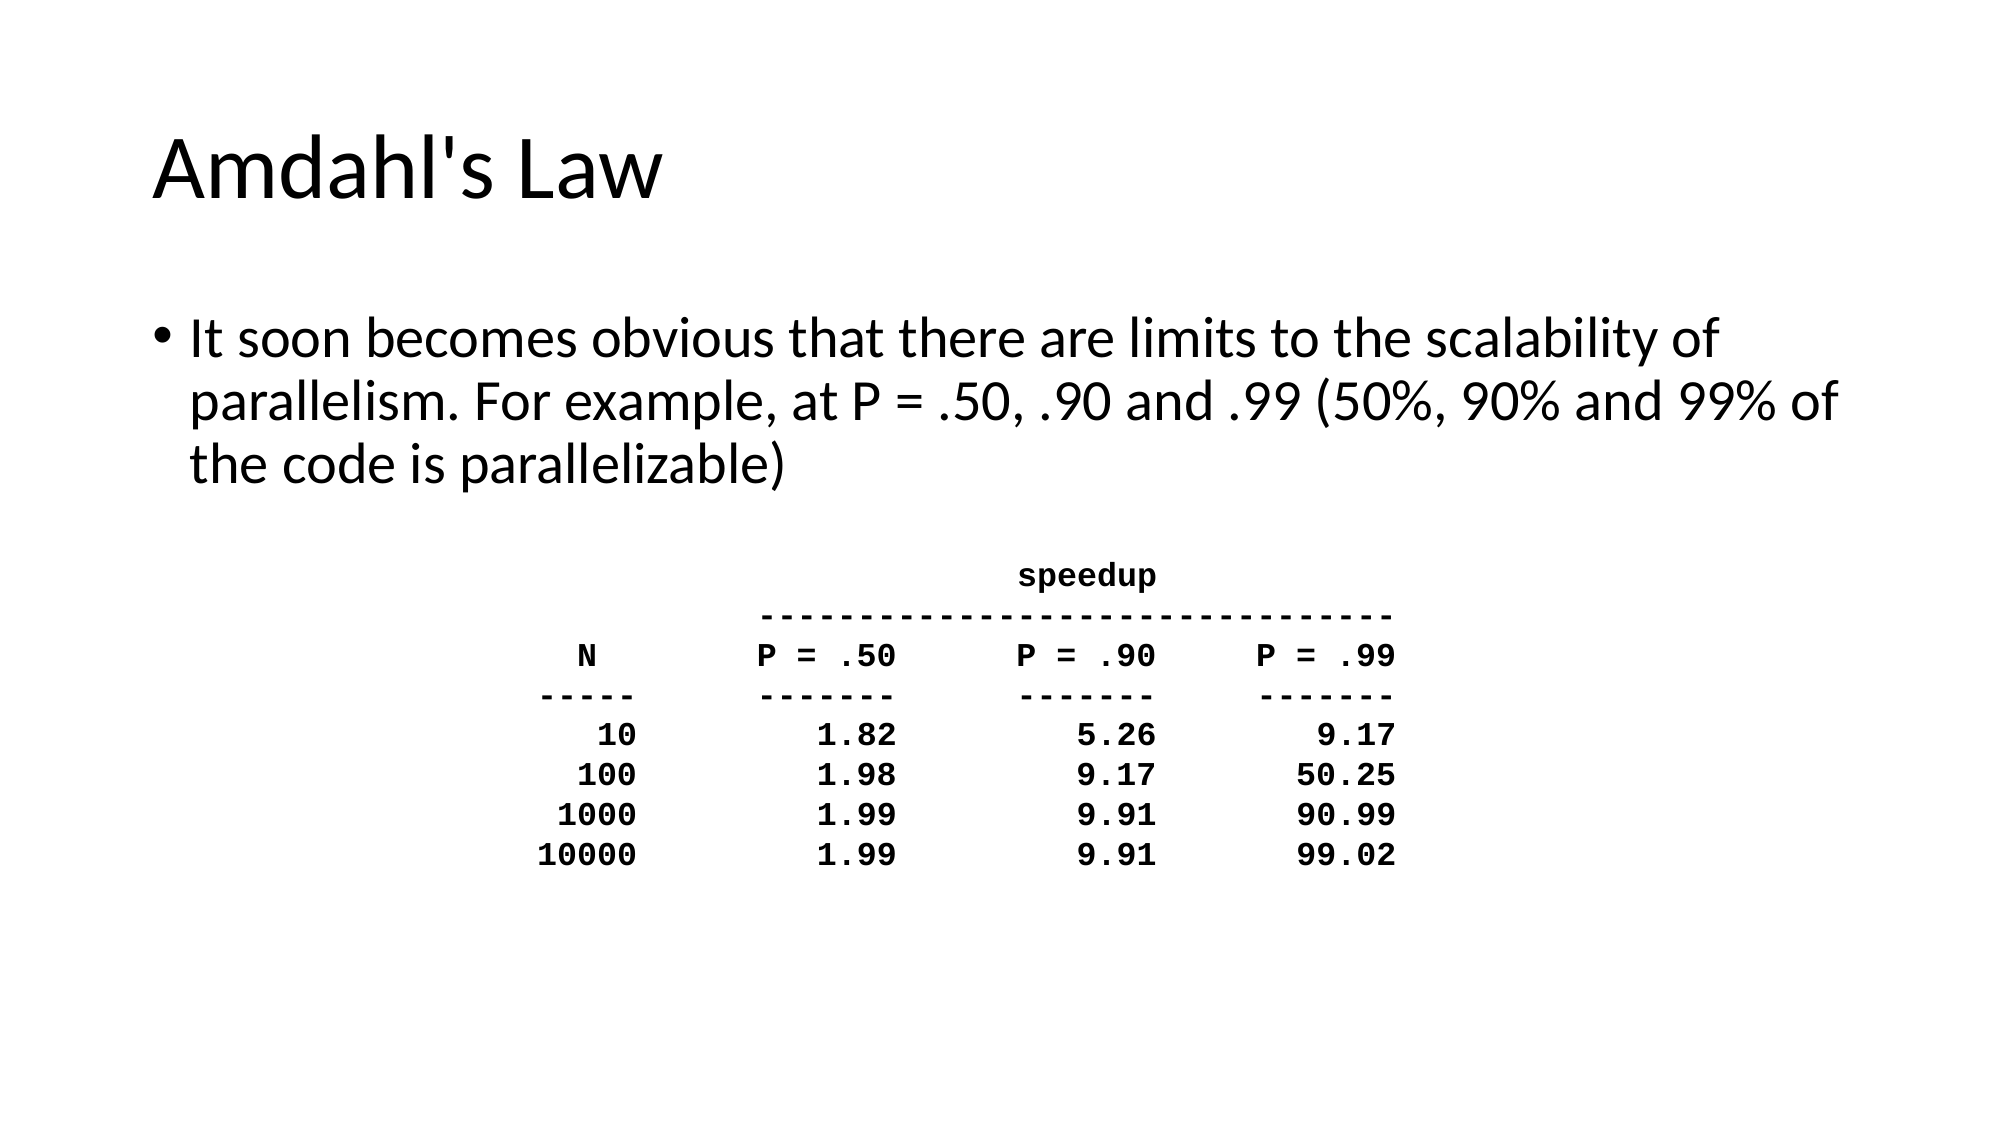

# Amdahl's Law
It soon becomes obvious that there are limits to the scalability of parallelism. For example, at P = .50, .90 and .99 (50%, 90% and 99% of the code is parallelizable)
                        speedup
           --------------------------------
  N        P = .50      P = .90     P = .99
-----      -------      -------     -------
   10         1.82         5.26        9.17
  100         1.98         9.17       50.25
 1000         1.99         9.91       90.99
10000         1.99         9.91       99.02